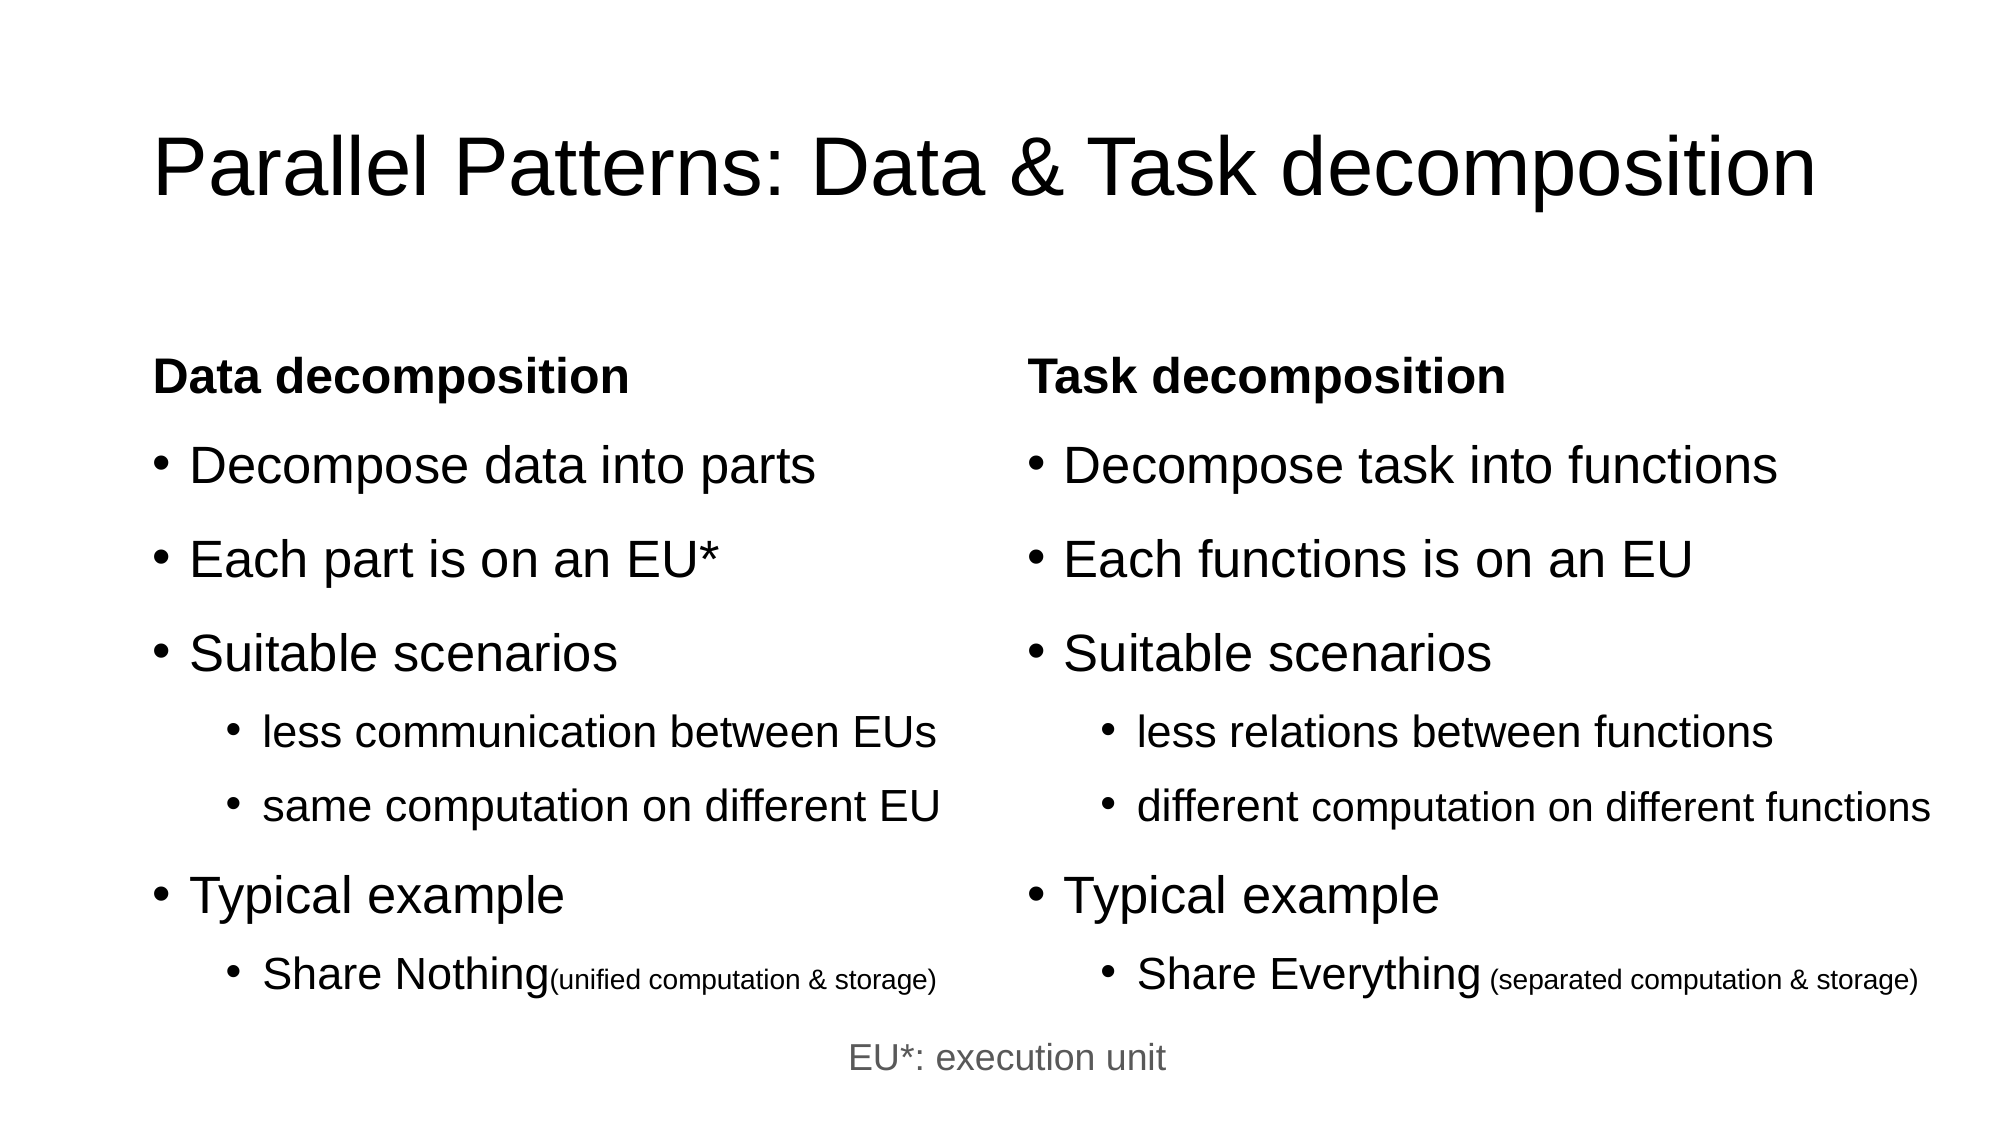

# Parallel Patterns: Data & Task decomposition
Data decomposition
Task decomposition
Decompose data into parts
Each part is on an EU*
Suitable scenarios
less communication between EUs
same computation on different EU
Typical example
Share Nothing(unified computation & storage)
Decompose task into functions
Each functions is on an EU
Suitable scenarios
less relations between functions
different computation on different functions
Typical example
Share Everything (separated computation & storage)
EU*: execution unit